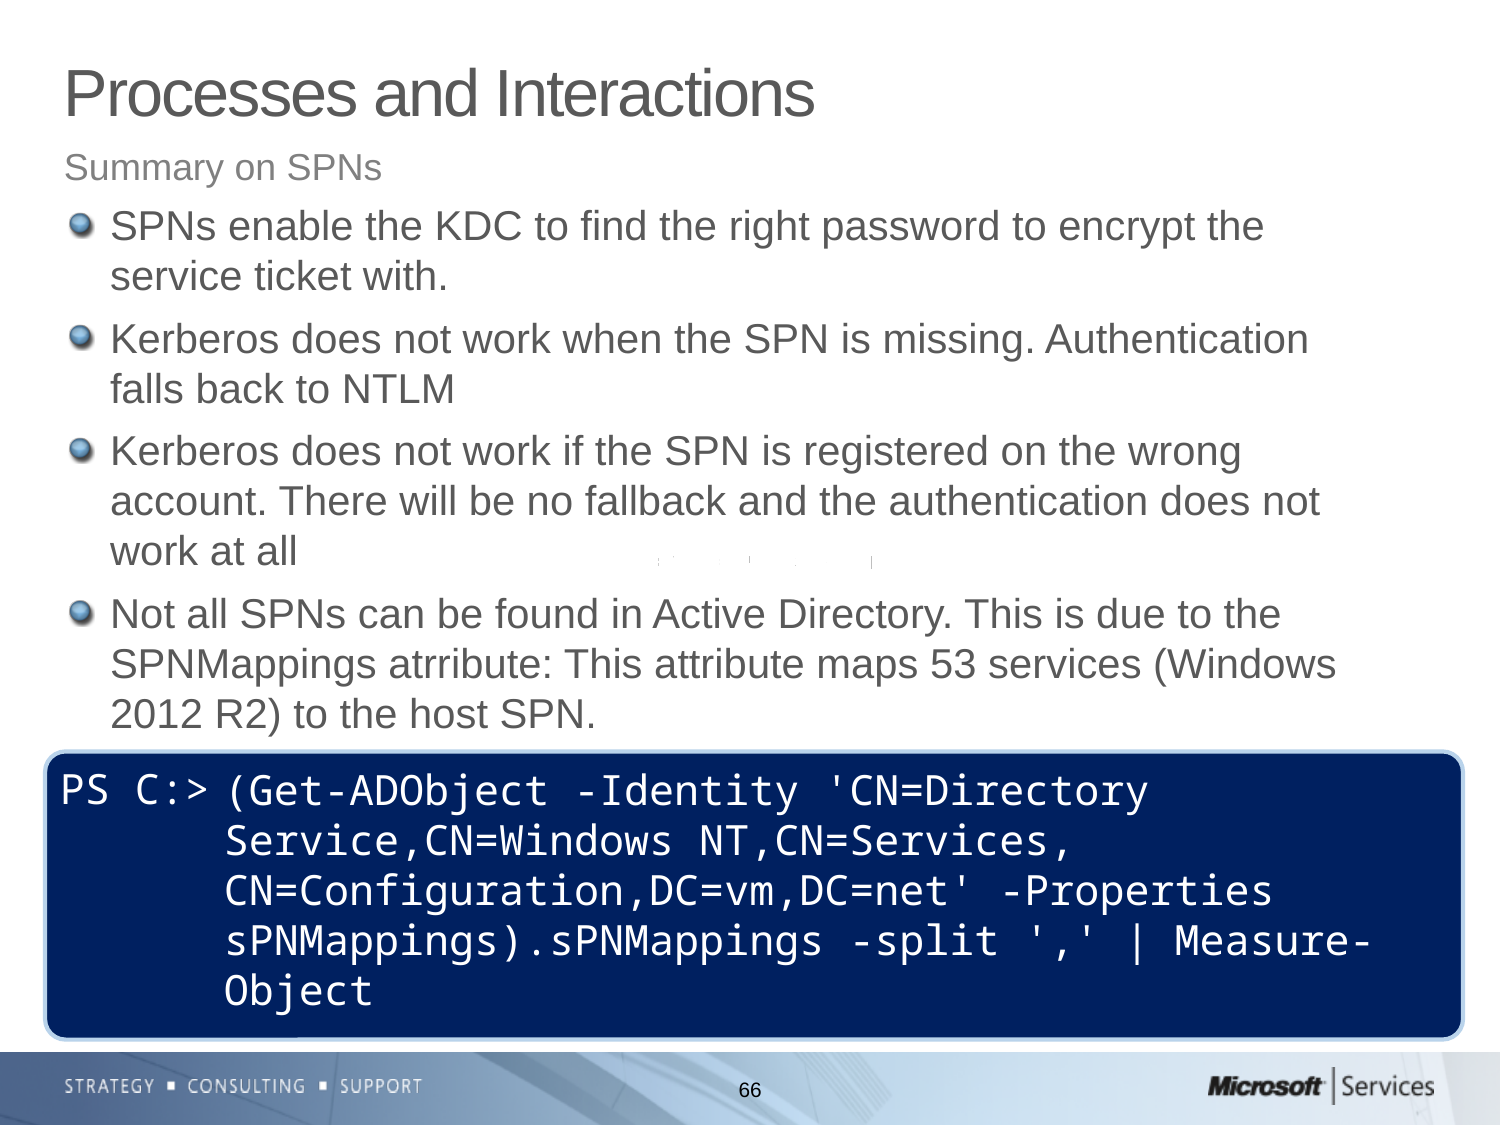

# Processes and Interactions
Summary on SPNs
SPNs enable the KDC to find the right password to encrypt the service ticket with.
Kerberos does not work when the SPN is missing. Authentication falls back to NTLM
Kerberos does not work if the SPN is registered on the wrong account. There will be no fallback and the authentication does not work at all
Not all SPNs can be found in Active Directory. This is due to the SPNMappings atrribute: This attribute maps 53 services (Windows 2012 R2) to the host SPN.
If a client requests a cifs SPN which does not exist, it is mapped to host

(Get-ADObject -Identity 'CN=Directory Service,CN=Windows NT,CN=Services,
CN=Configuration,DC=vm,DC=net' -Properties sPNMappings).sPNMappings -split ',' | Measure-Object
PS C:>